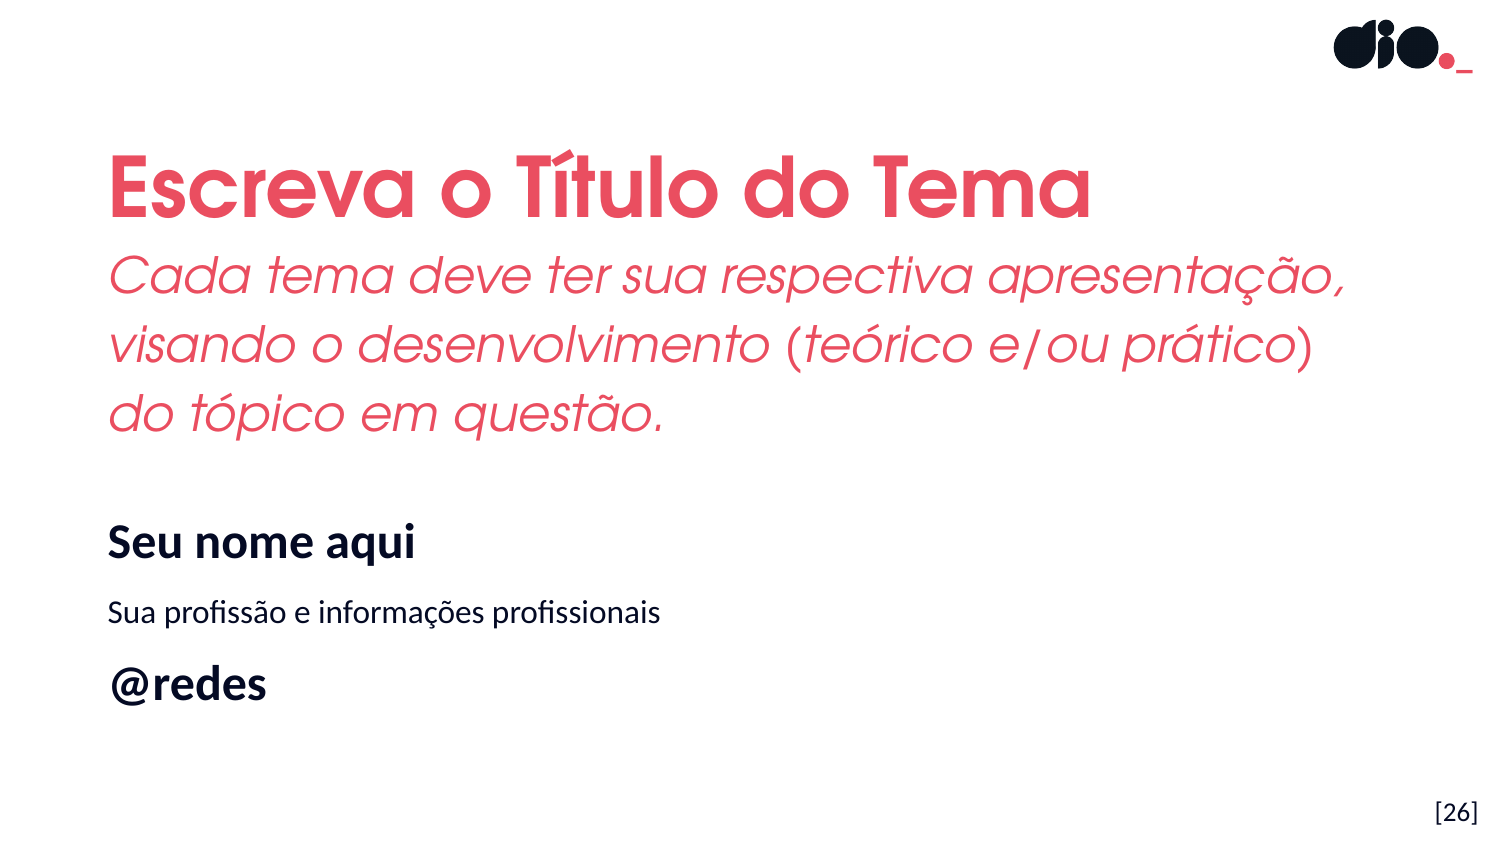

Escreva o Título do Tema
Cada tema deve ter sua respectiva apresentação, visando o desenvolvimento (teórico e/ou prático) do tópico em questão.
Seu nome aqui
Sua profissão e informações profissionais
@redes
[26]